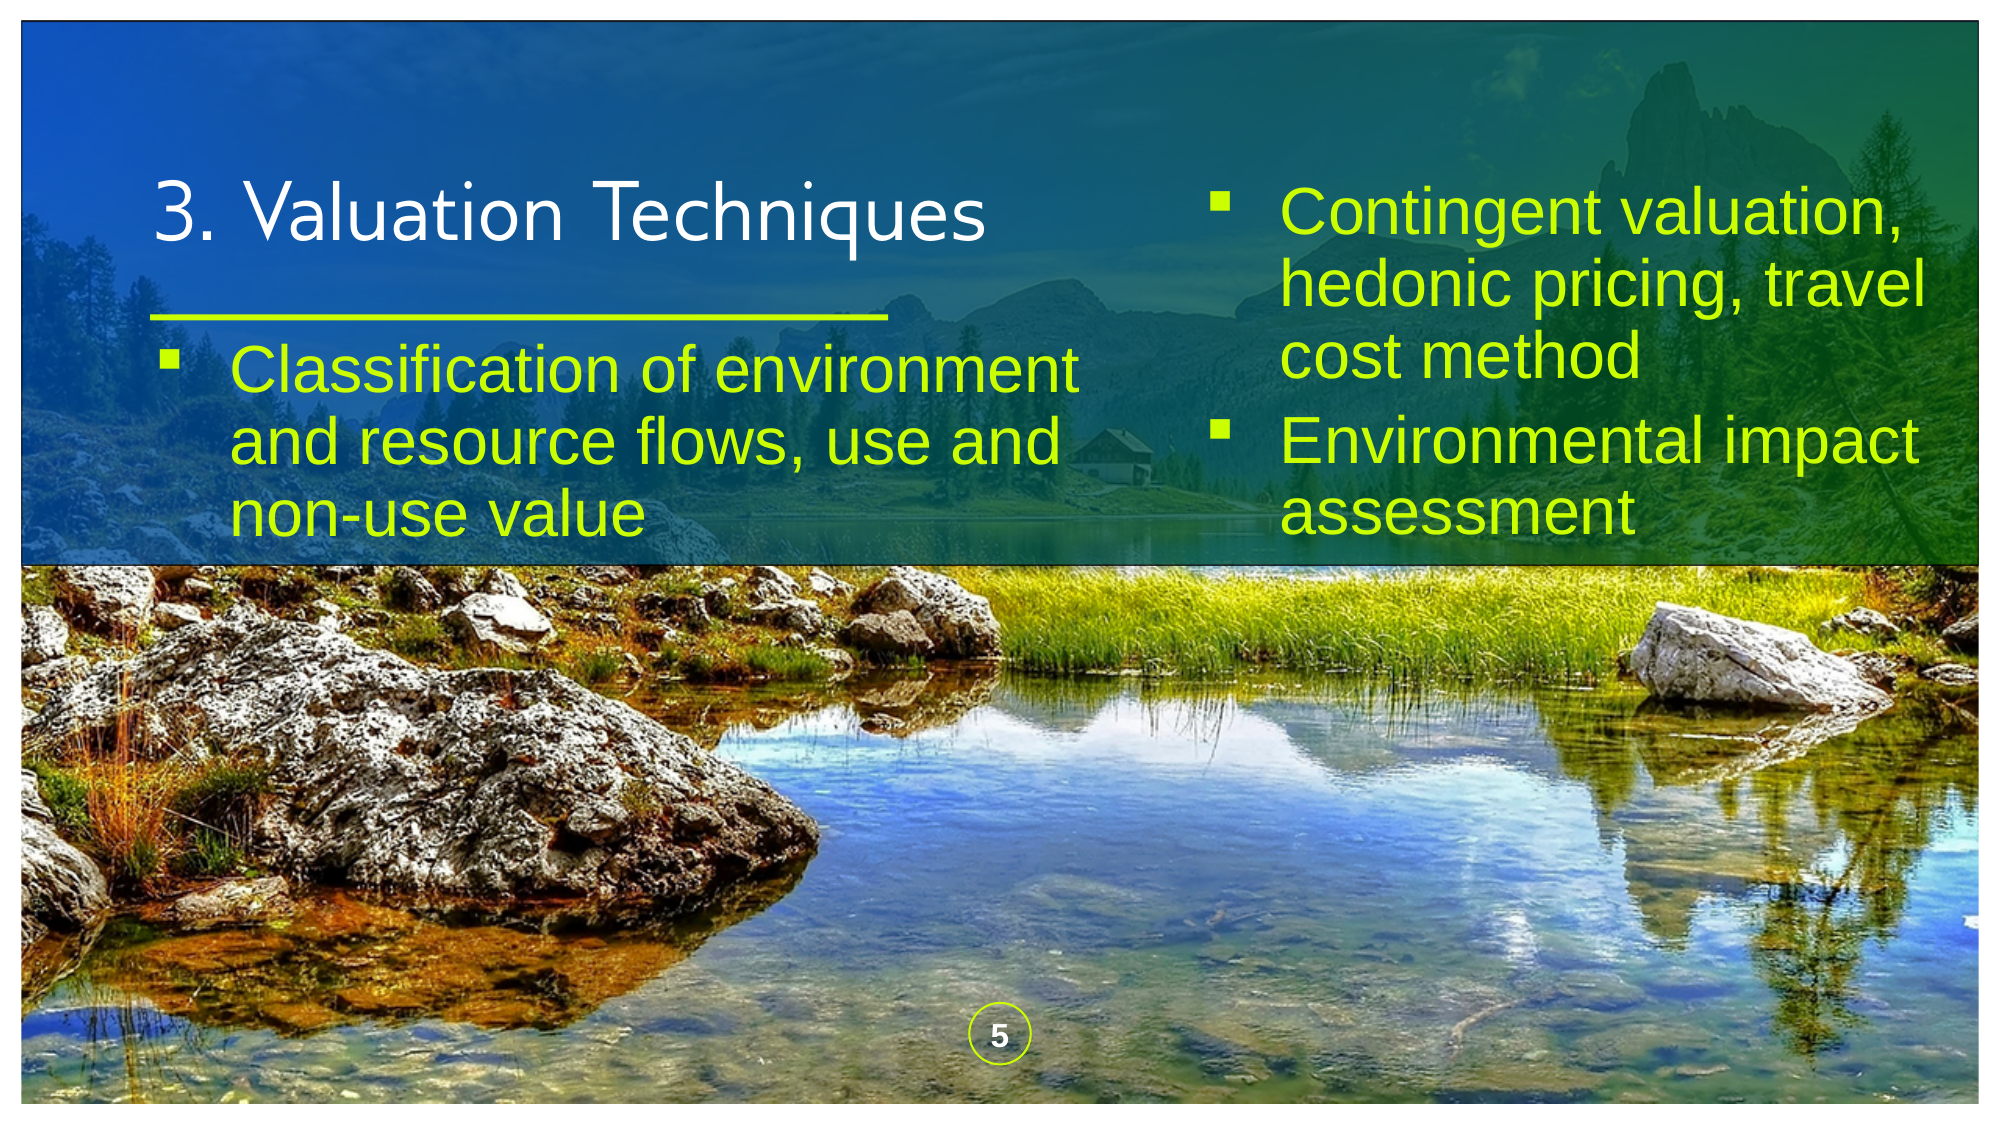

# 3. Valuation Techniques
Contingent valuation, hedonic pricing, travel cost method
Environmental impact assessment

Classification of environment and resource flows, use and non-use value
5